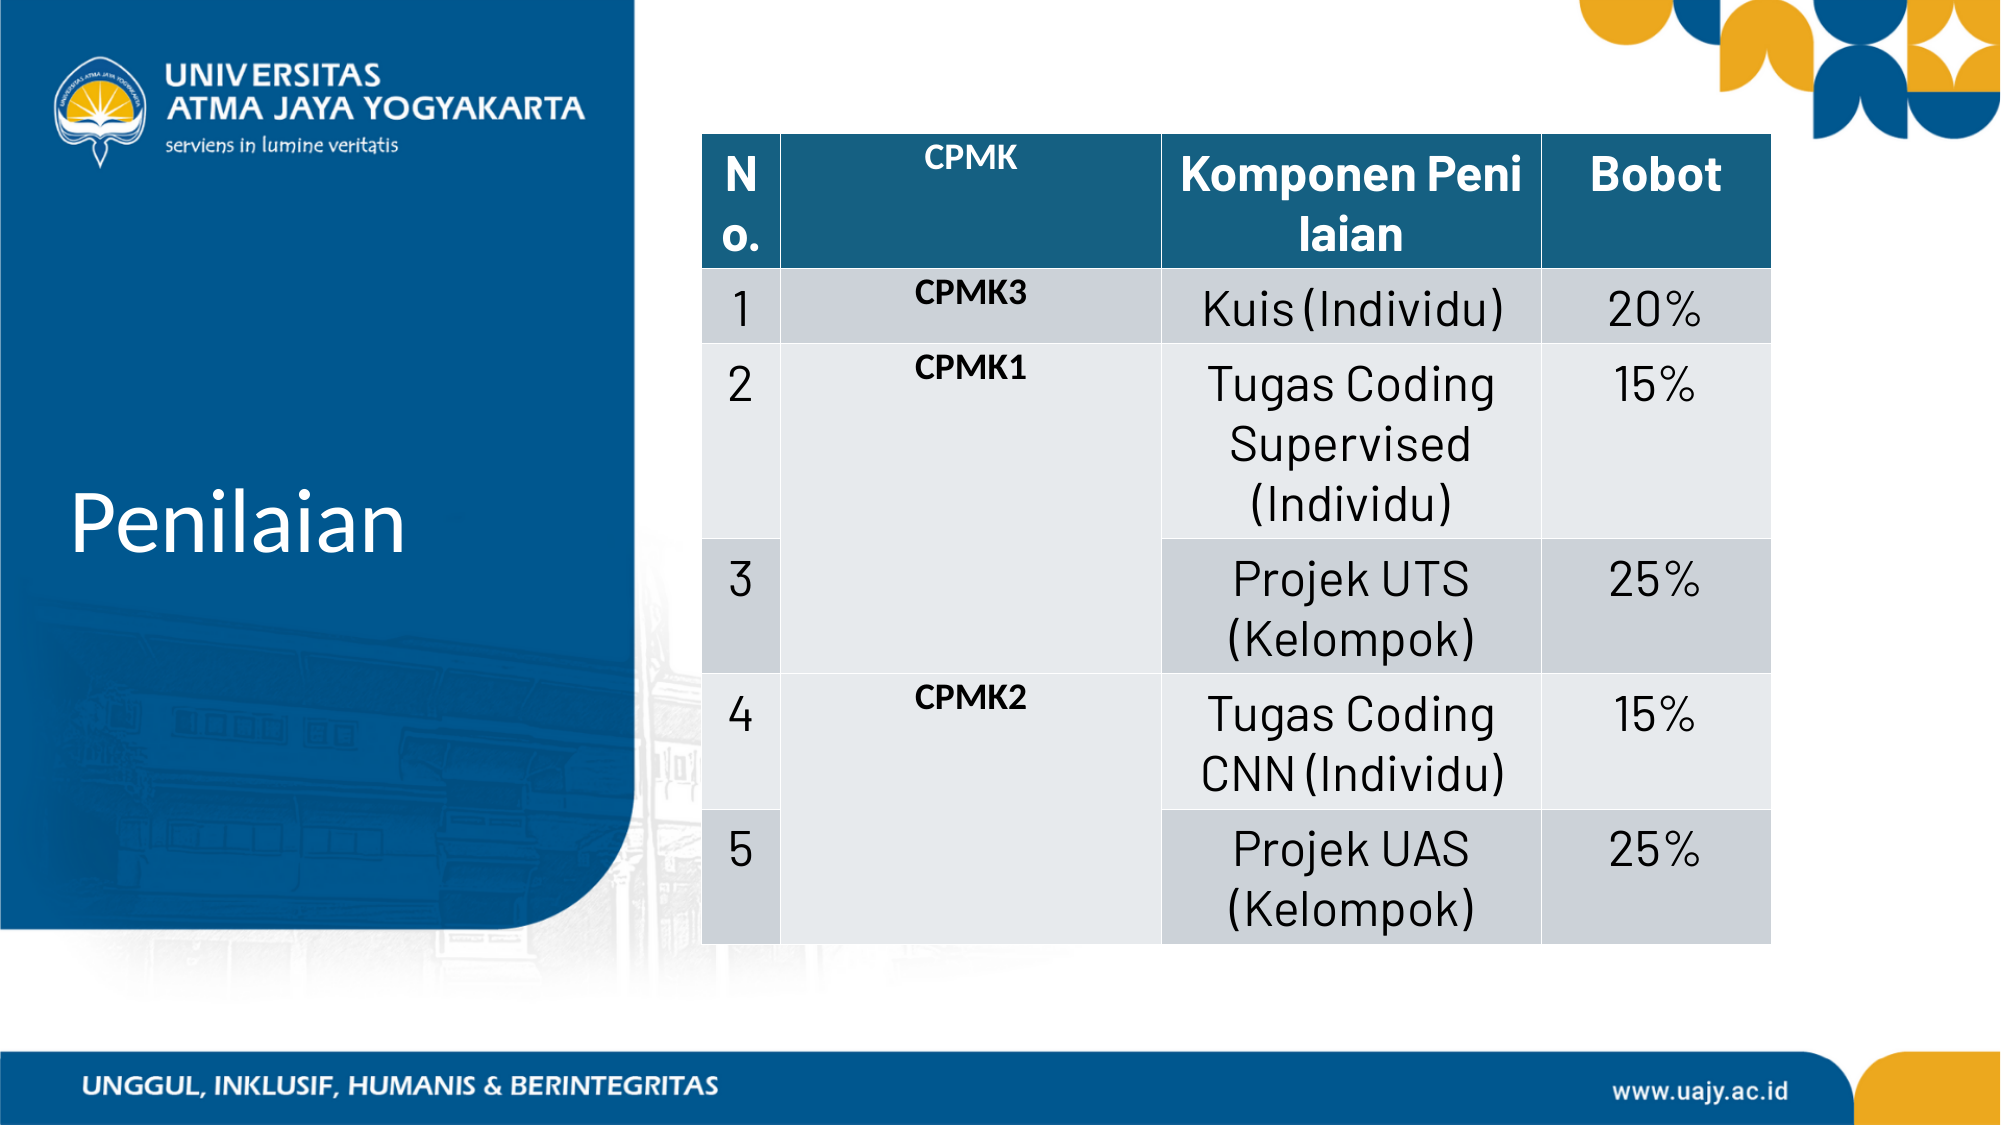

| No.​ | CPMK | Komponen Penilaian​ | Bobot​ |
| --- | --- | --- | --- |
| 1​ | CPMK3 | Kuis (Individu)​ | 20%​ |
| 2​ | CPMK1 | Tugas Coding Supervised​ (Individu) | 15%​ |
| 3​ |  | Projek UTS (Kelompok)​ | 25%​ |
| 4​ | CPMK2 | Tugas Coding CNN (Individu)​ | 15%​ |
| 5​ |  | Projek UAS (Kelompok)​ | 25%​ |
# Penilaian